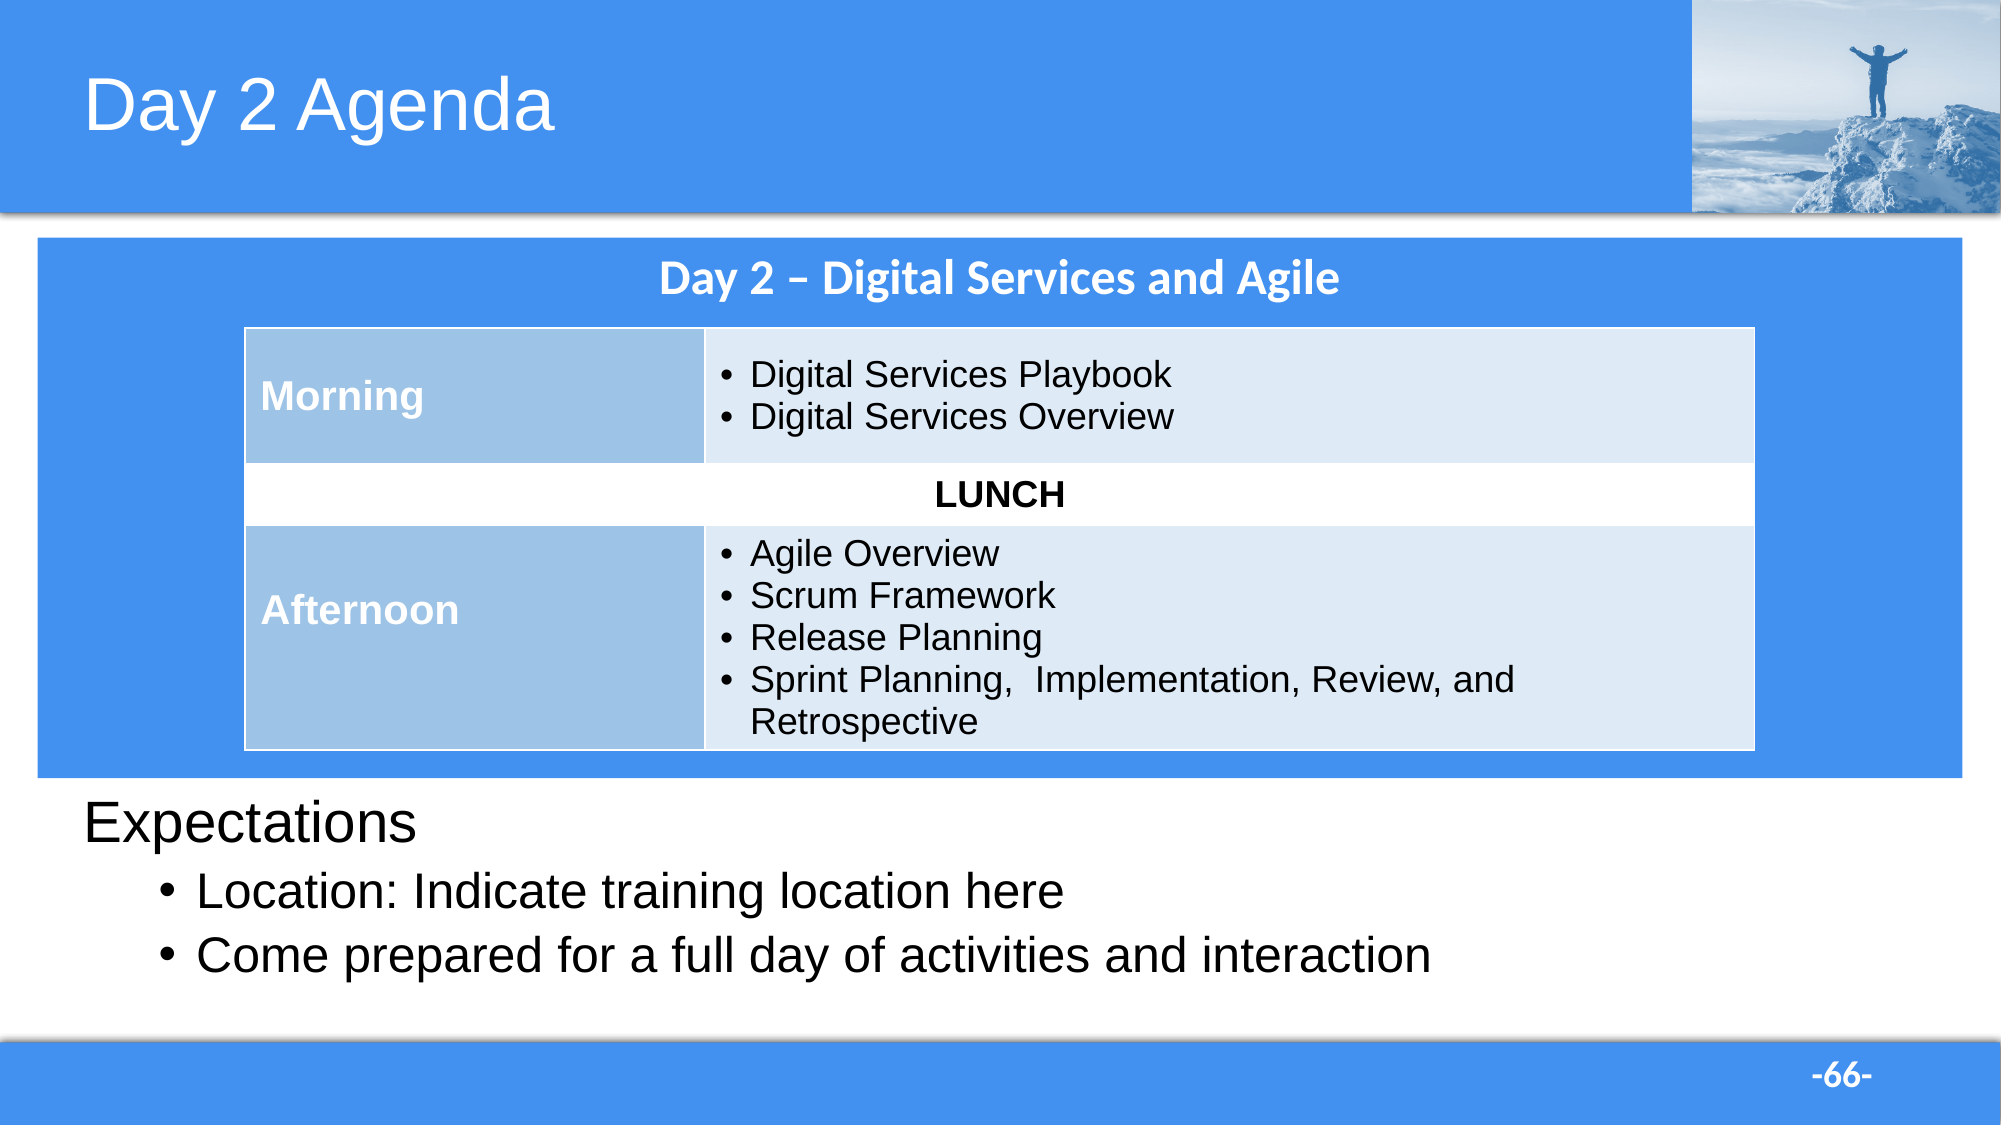

# Day 2 Agenda
Day 2 – Digital Services and Agile
| Morning | Digital Services Playbook Digital Services Overview |
| --- | --- |
| LUNCH |  |
| Afternoon | Agile Overview Scrum Framework Release Planning Sprint Planning, Implementation, Review, and Retrospective |
Expectations
Location: Indicate training location here
Come prepared for a full day of activities and interaction